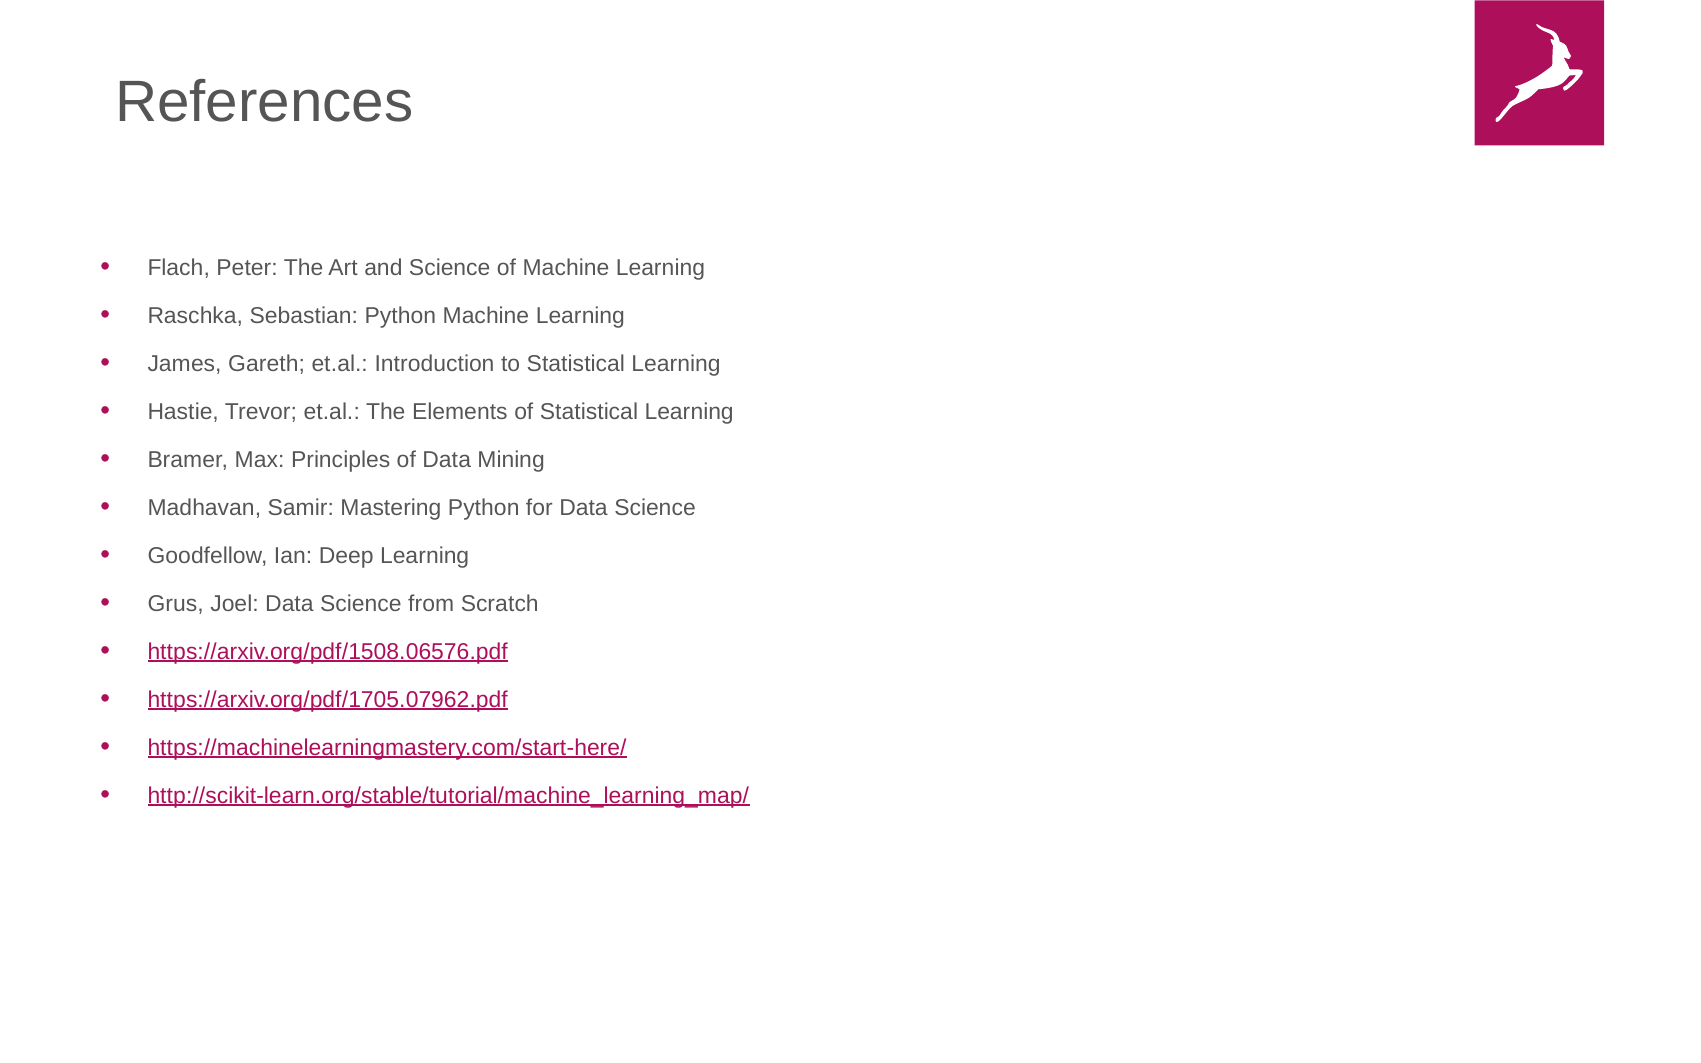

# References
Flach, Peter: The Art and Science of Machine Learning
Raschka, Sebastian: Python Machine Learning
James, Gareth; et.al.: Introduction to Statistical Learning
Hastie, Trevor; et.al.: The Elements of Statistical Learning
Bramer, Max: Principles of Data Mining
Madhavan, Samir: Mastering Python for Data Science
Goodfellow, Ian: Deep Learning
Grus, Joel: Data Science from Scratch
https://arxiv.org/pdf/1508.06576.pdf
https://arxiv.org/pdf/1705.07962.pdf
https://machinelearningmastery.com/start-here/
http://scikit-learn.org/stable/tutorial/machine_learning_map/